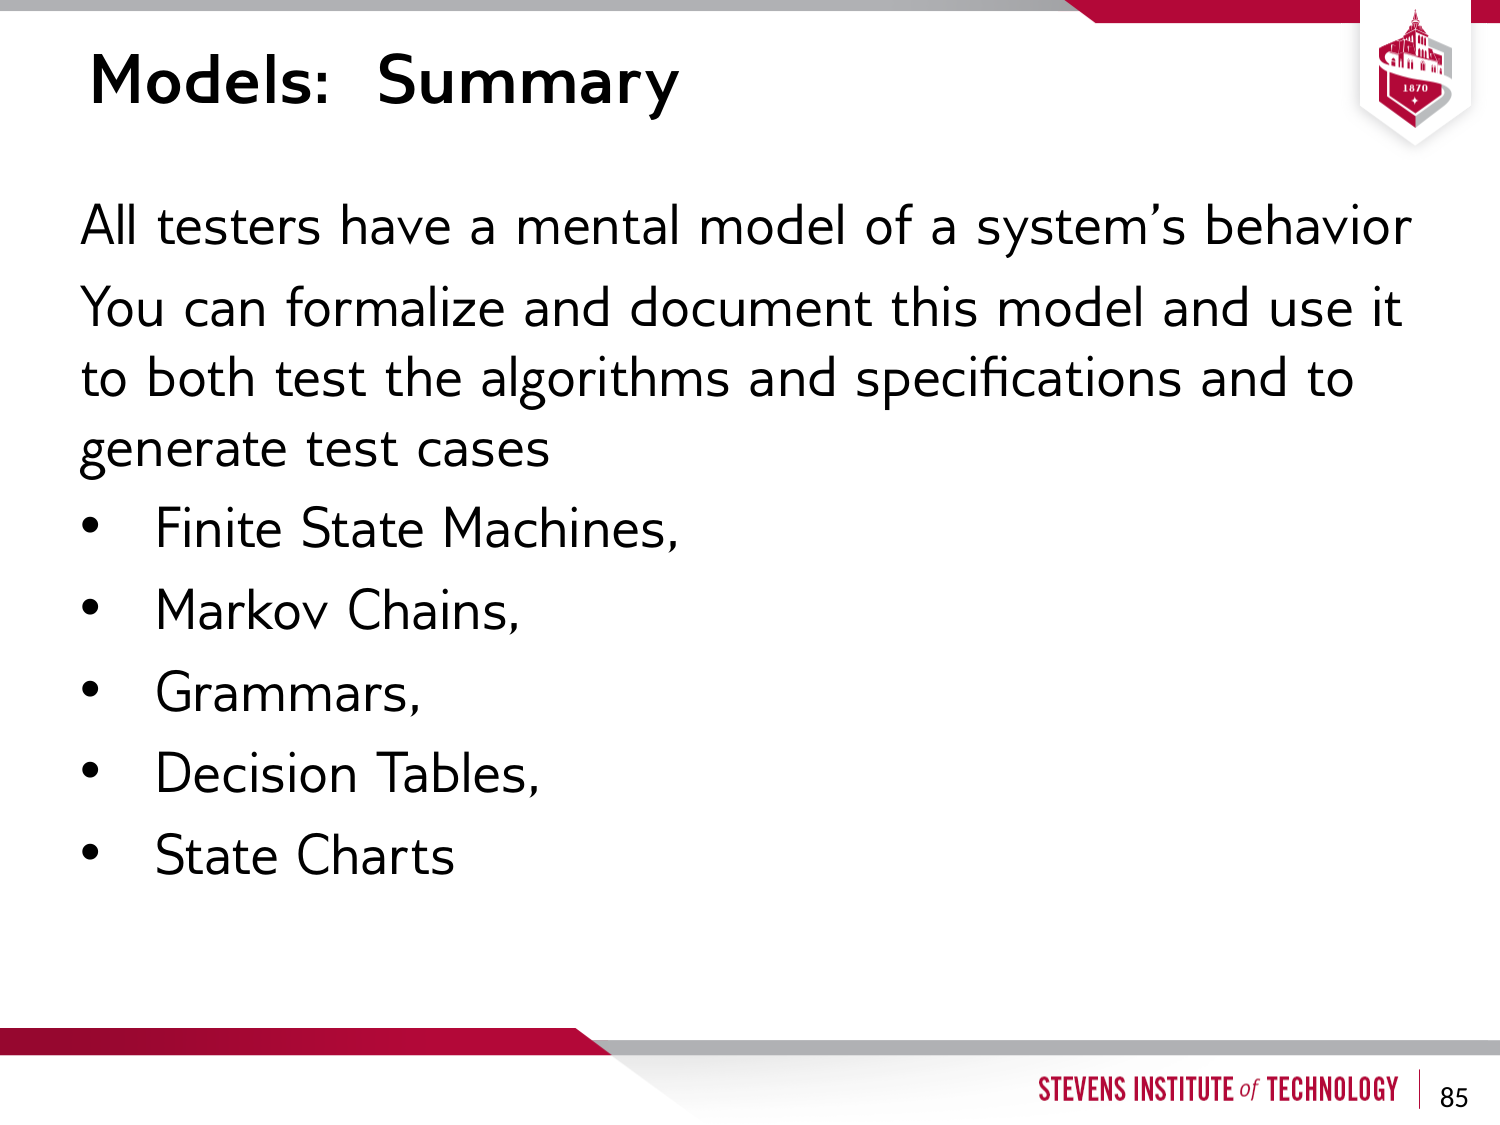

# Models:  Summary
All testers have a mental model of a system’s behavior
You can formalize and document this model and use it to both test the algorithms and specifications and to generate test cases
Finite State Machines,
Markov Chains,
Grammars,
Decision Tables,
State Charts
85